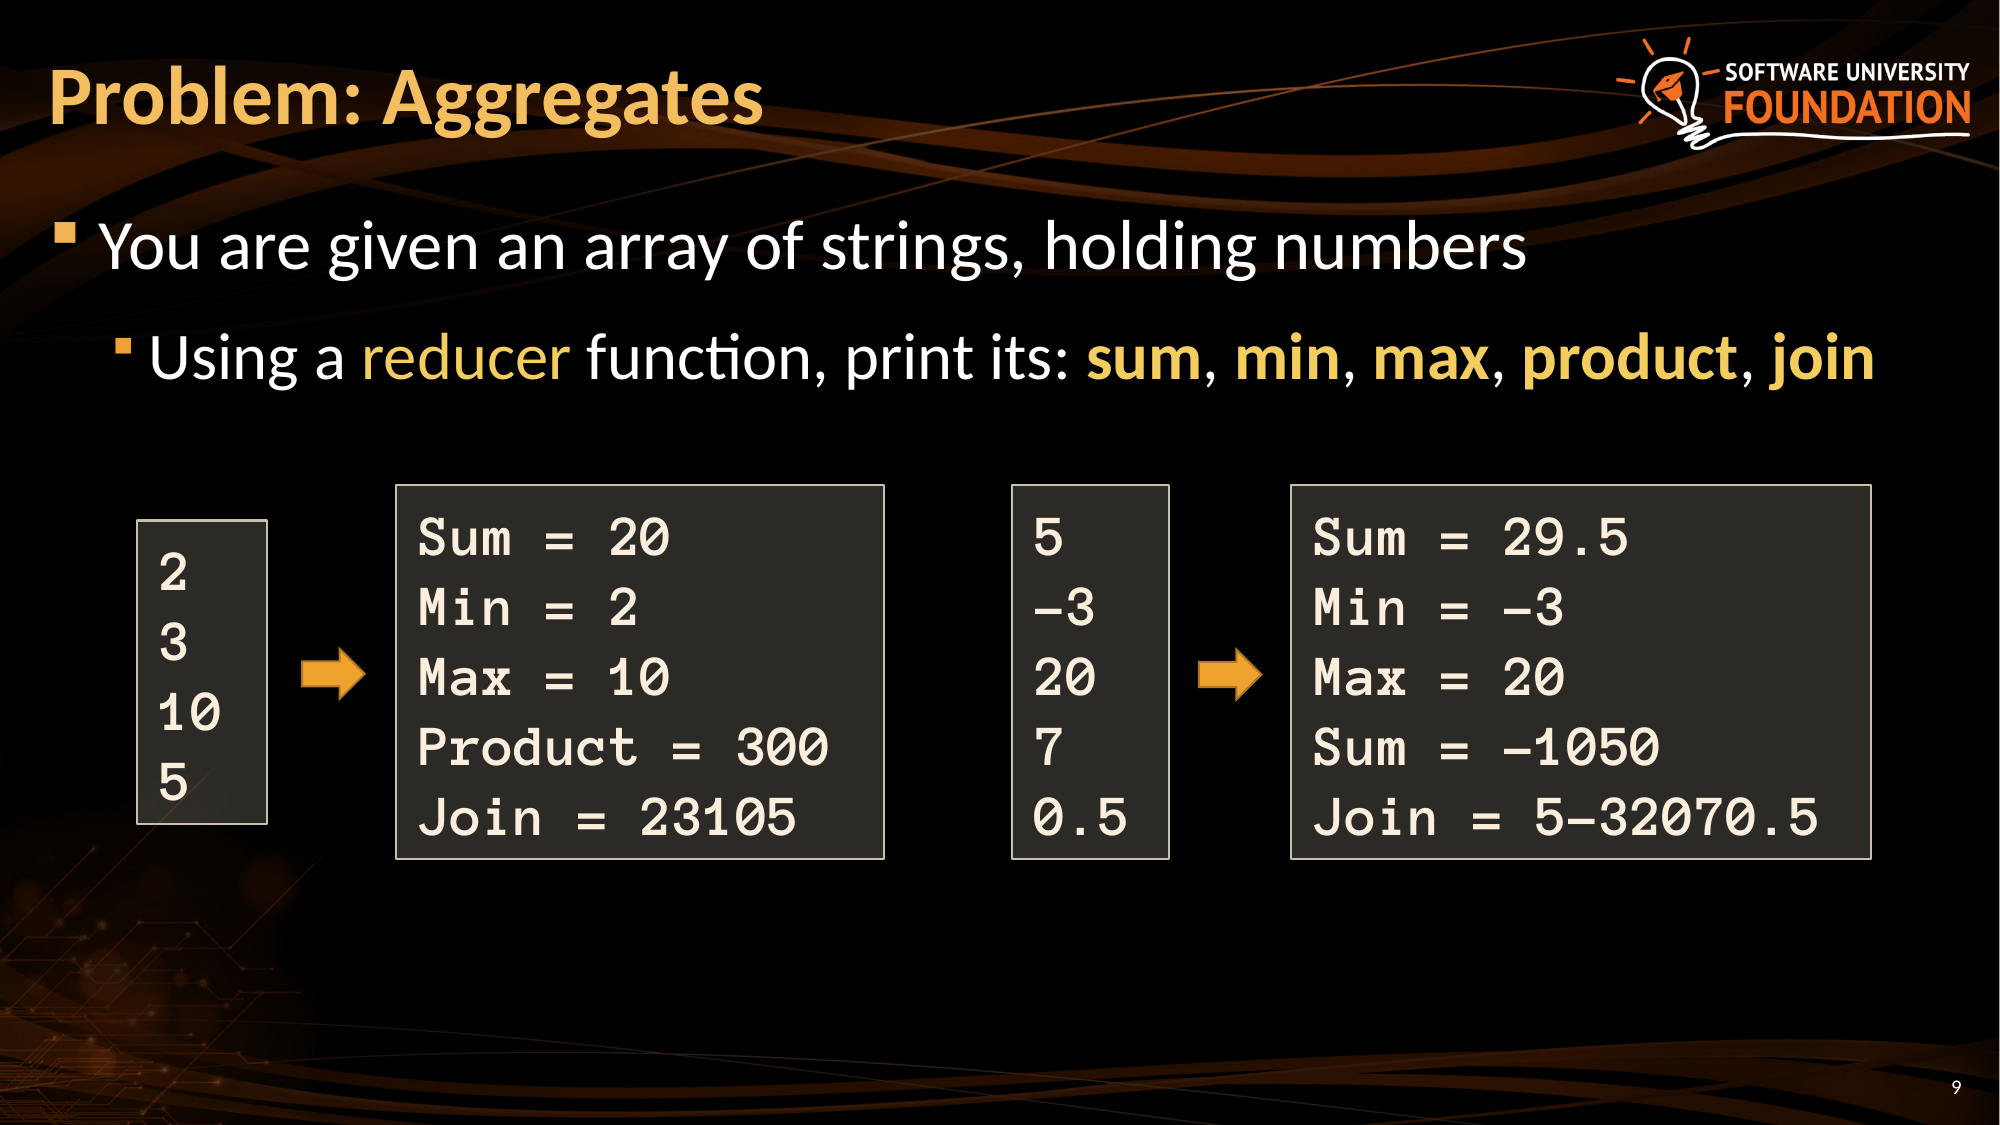

# Problem: Aggregates
You are given an array of strings, holding numbers
Using a reducer function, print its: sum, min, max, product, join
Sum = 20
Min = 2
Max = 10
Product = 300
Join = 23105
5
-3
20
7
0.5
Sum = 29.5
Min = -3
Max = 20
Sum = -1050
Join = 5-32070.5
2
3
10
5

9